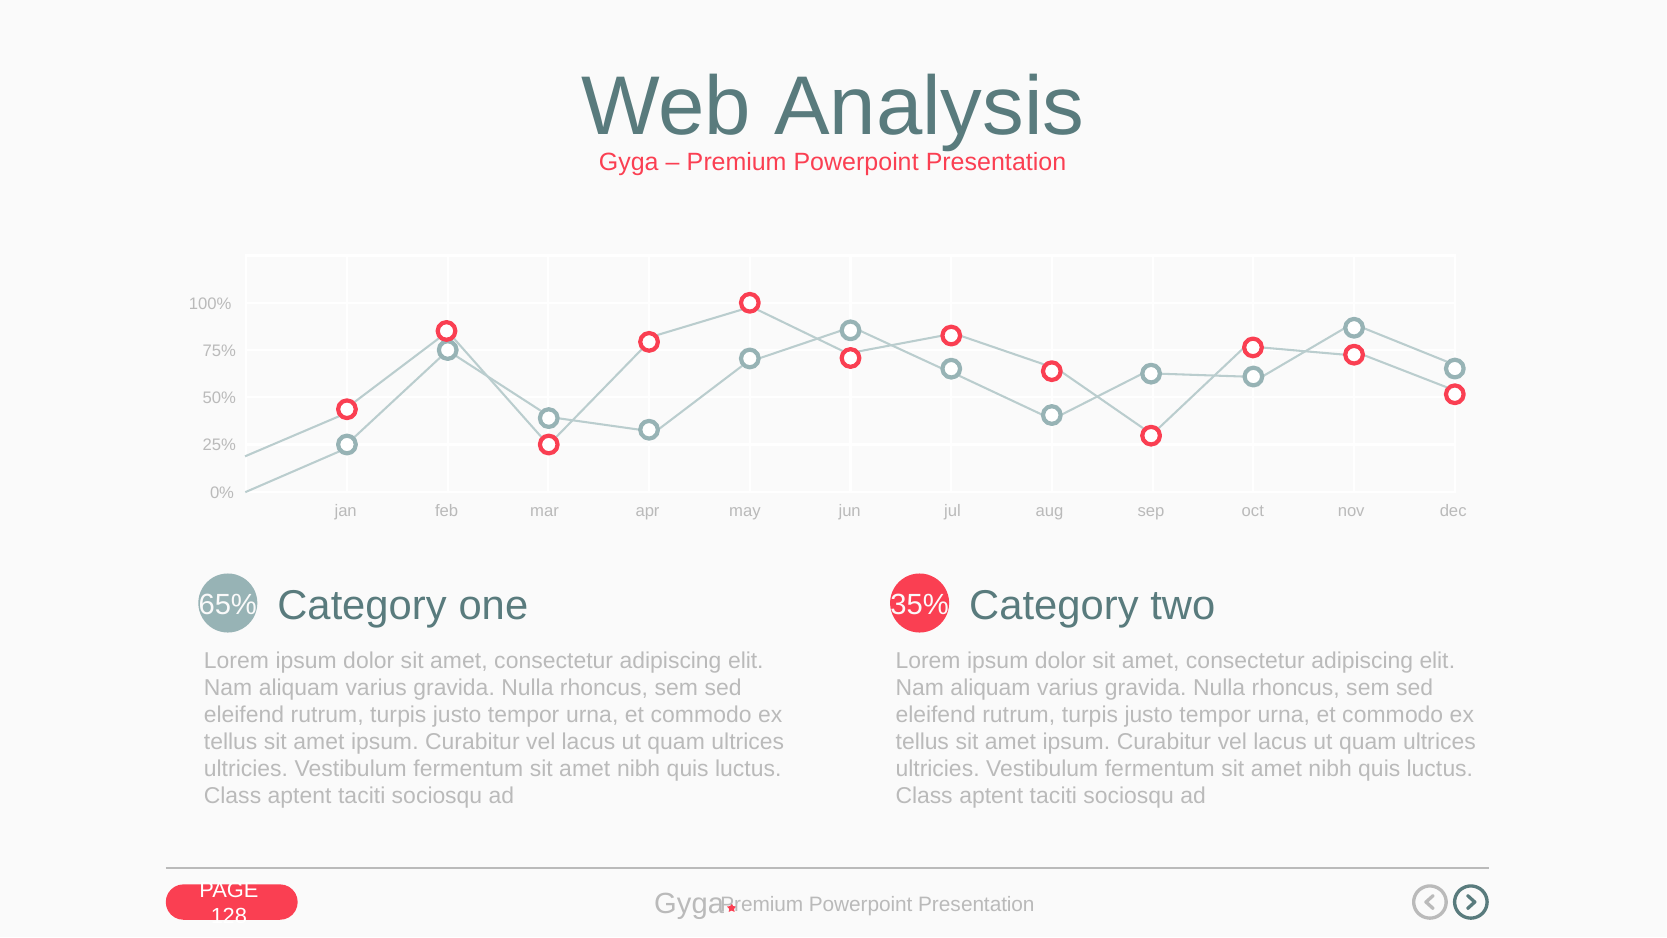

Web Analysis
Gyga – Premium Powerpoint Presentation

100%

75%

50%

25%

0%
jan
feb
mar
apr
may
jun
jul
aug
sep
oct
nov
dec
Category one
Category two
65%
35%
Lorem ipsum dolor sit amet, consectetur adipiscing elit. Nam aliquam varius gravida. Nulla rhoncus, sem sed eleifend rutrum, turpis justo tempor urna, et commodo ex tellus sit amet ipsum. Curabitur vel lacus ut quam ultrices ultricies. Vestibulum fermentum sit amet nibh quis luctus. Class aptent taciti sociosqu ad
Lorem ipsum dolor sit amet, consectetur adipiscing elit. Nam aliquam varius gravida. Nulla rhoncus, sem sed eleifend rutrum, turpis justo tempor urna, et commodo ex tellus sit amet ipsum. Curabitur vel lacus ut quam ultrices ultricies. Vestibulum fermentum sit amet nibh quis luctus. Class aptent taciti sociosqu ad